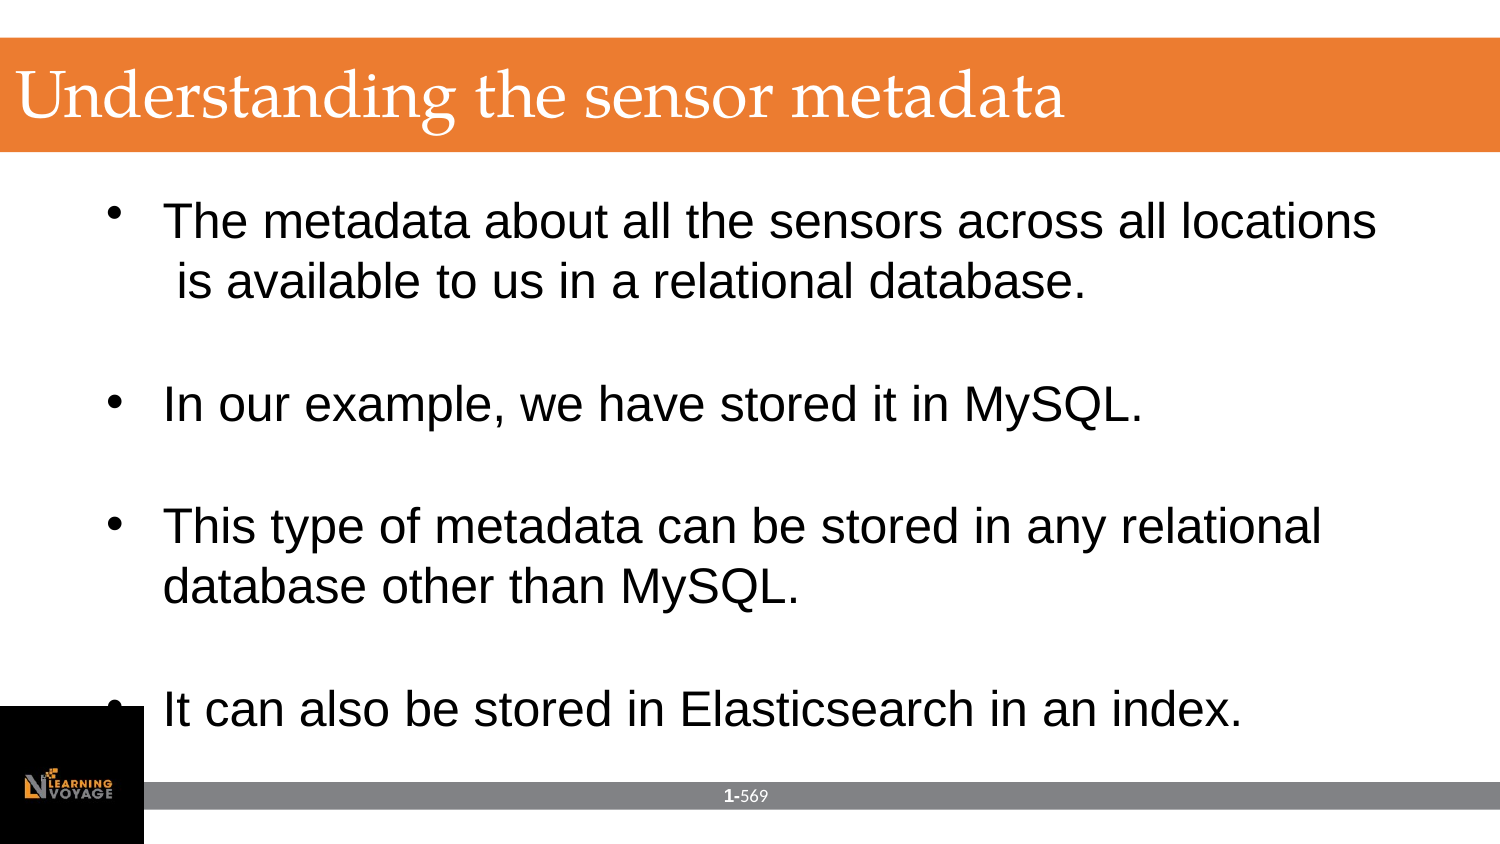

# Understanding the sensor metadata
The metadata about all the sensors across all locations  is available to us in a relational database.

In our example, we have stored it in MySQL.

This type of metadata can be stored in any relational
database other than MySQL.

It can also be stored in Elasticsearch in an index.
1-569